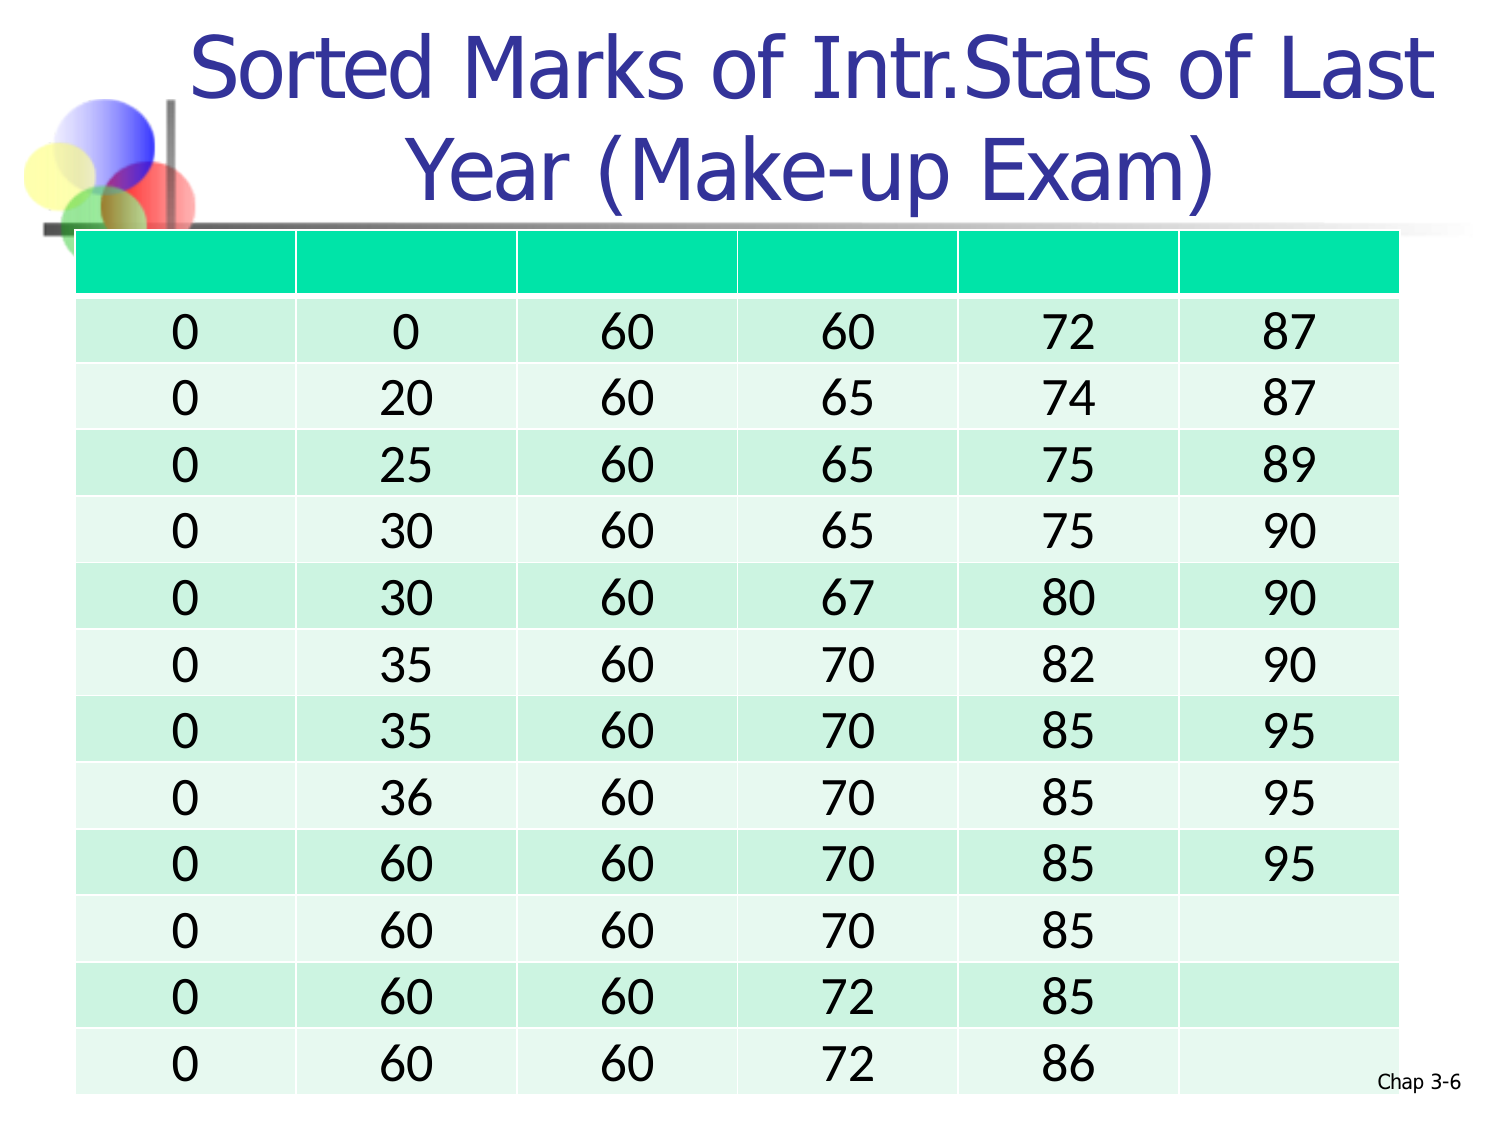

# Sorted Marks of Intr.Stats of Last Year (Make-up Exam)
|  |  |  |  |  |  |
| --- | --- | --- | --- | --- | --- |
| 0 | 0 | 60 | 60 | 72 | 87 |
| 0 | 20 | 60 | 65 | 74 | 87 |
| 0 | 25 | 60 | 65 | 75 | 89 |
| 0 | 30 | 60 | 65 | 75 | 90 |
| 0 | 30 | 60 | 67 | 80 | 90 |
| 0 | 35 | 60 | 70 | 82 | 90 |
| 0 | 35 | 60 | 70 | 85 | 95 |
| 0 | 36 | 60 | 70 | 85 | 95 |
| 0 | 60 | 60 | 70 | 85 | 95 |
| 0 | 60 | 60 | 70 | 85 |  |
| 0 | 60 | 60 | 72 | 85 |  |
| 0 | 60 | 60 | 72 | 86 |  |
Chap 3-6